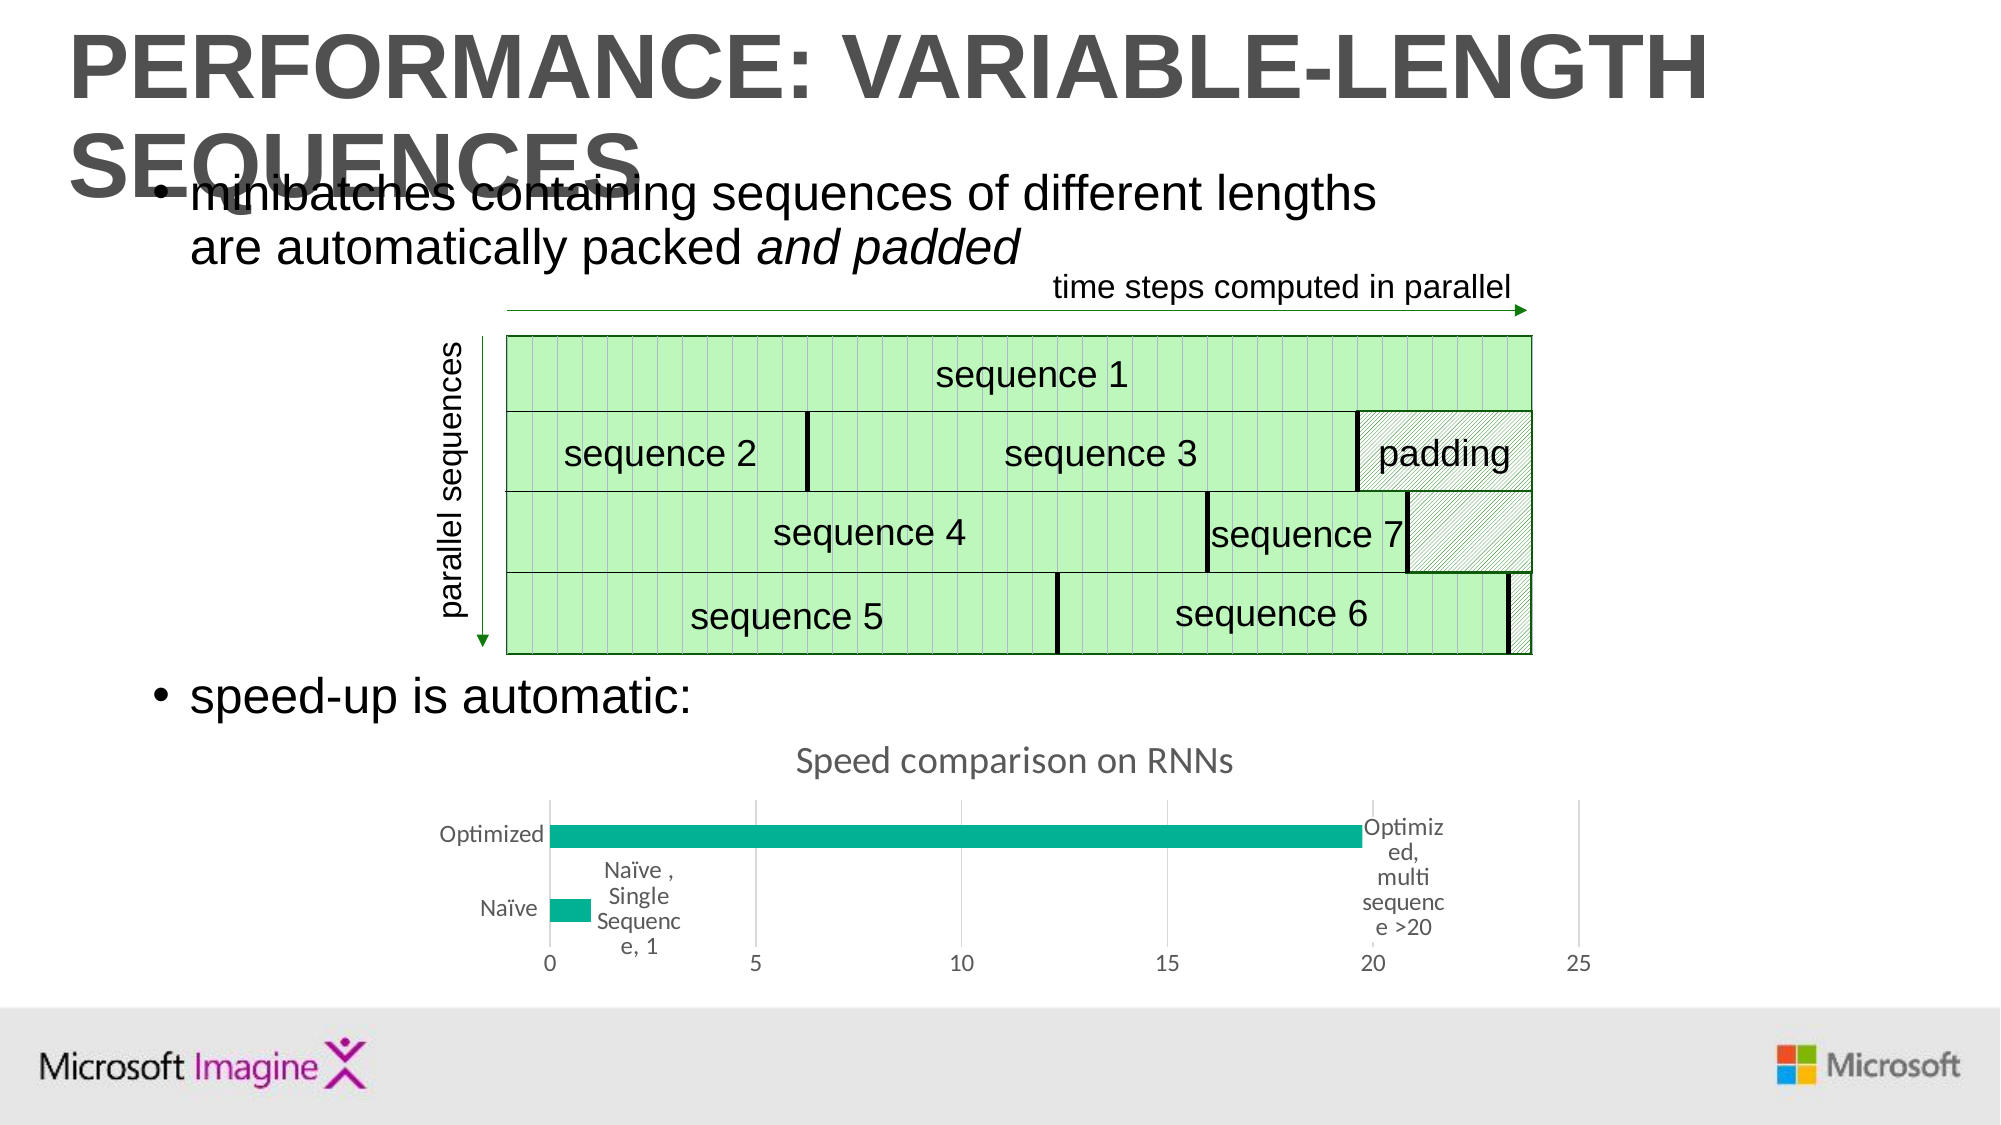

#

Performance: Variable-Length Sequences
minibatches containing sequences of different lengths
are automatically packed and padded

speed-up is automatic:
time steps computed in parallel

sequence 1
padding
sequence 2
sequence 3
parallel sequences

sequence 4
sequence 7

sequence 6
sequence 5

### Chart: Speed comparison on RNNs

| Category | Series 1 |
|---|---|
| Naïve  | 1.0 |
| Optimized | 20.0 |